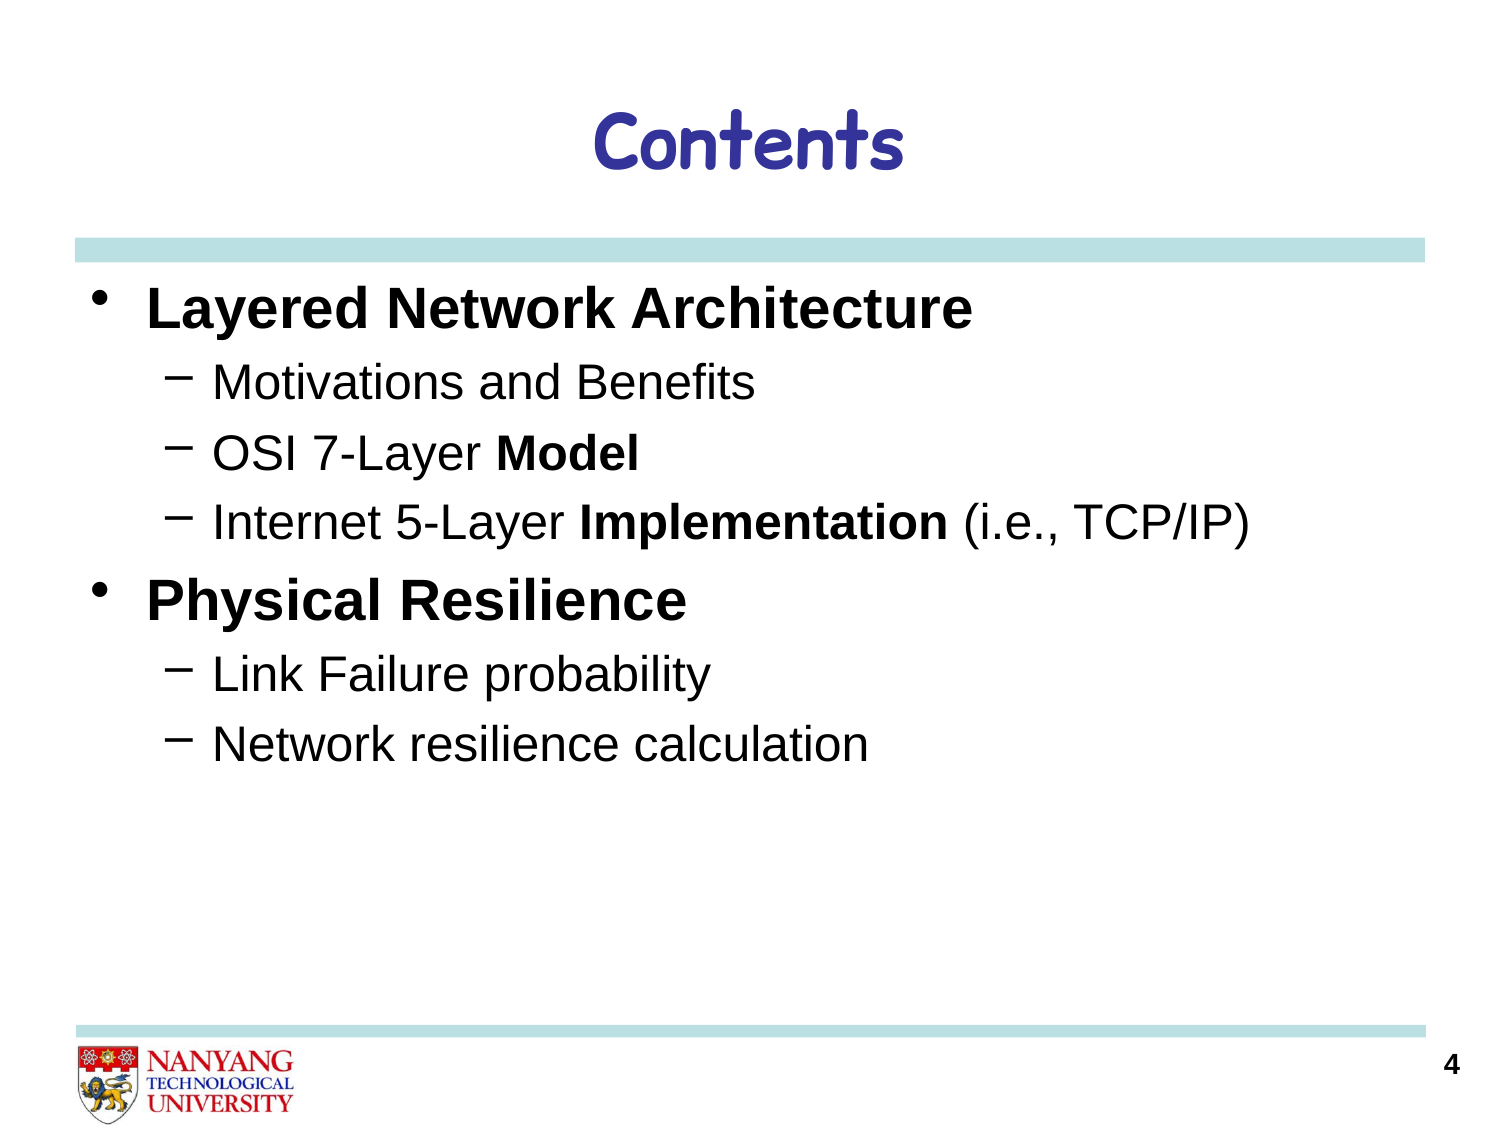

# Contents
Layered Network Architecture
Motivations and Benefits
OSI 7-Layer Model
Internet 5-Layer Implementation (i.e., TCP/IP)
Physical Resilience
Link Failure probability
Network resilience calculation

4